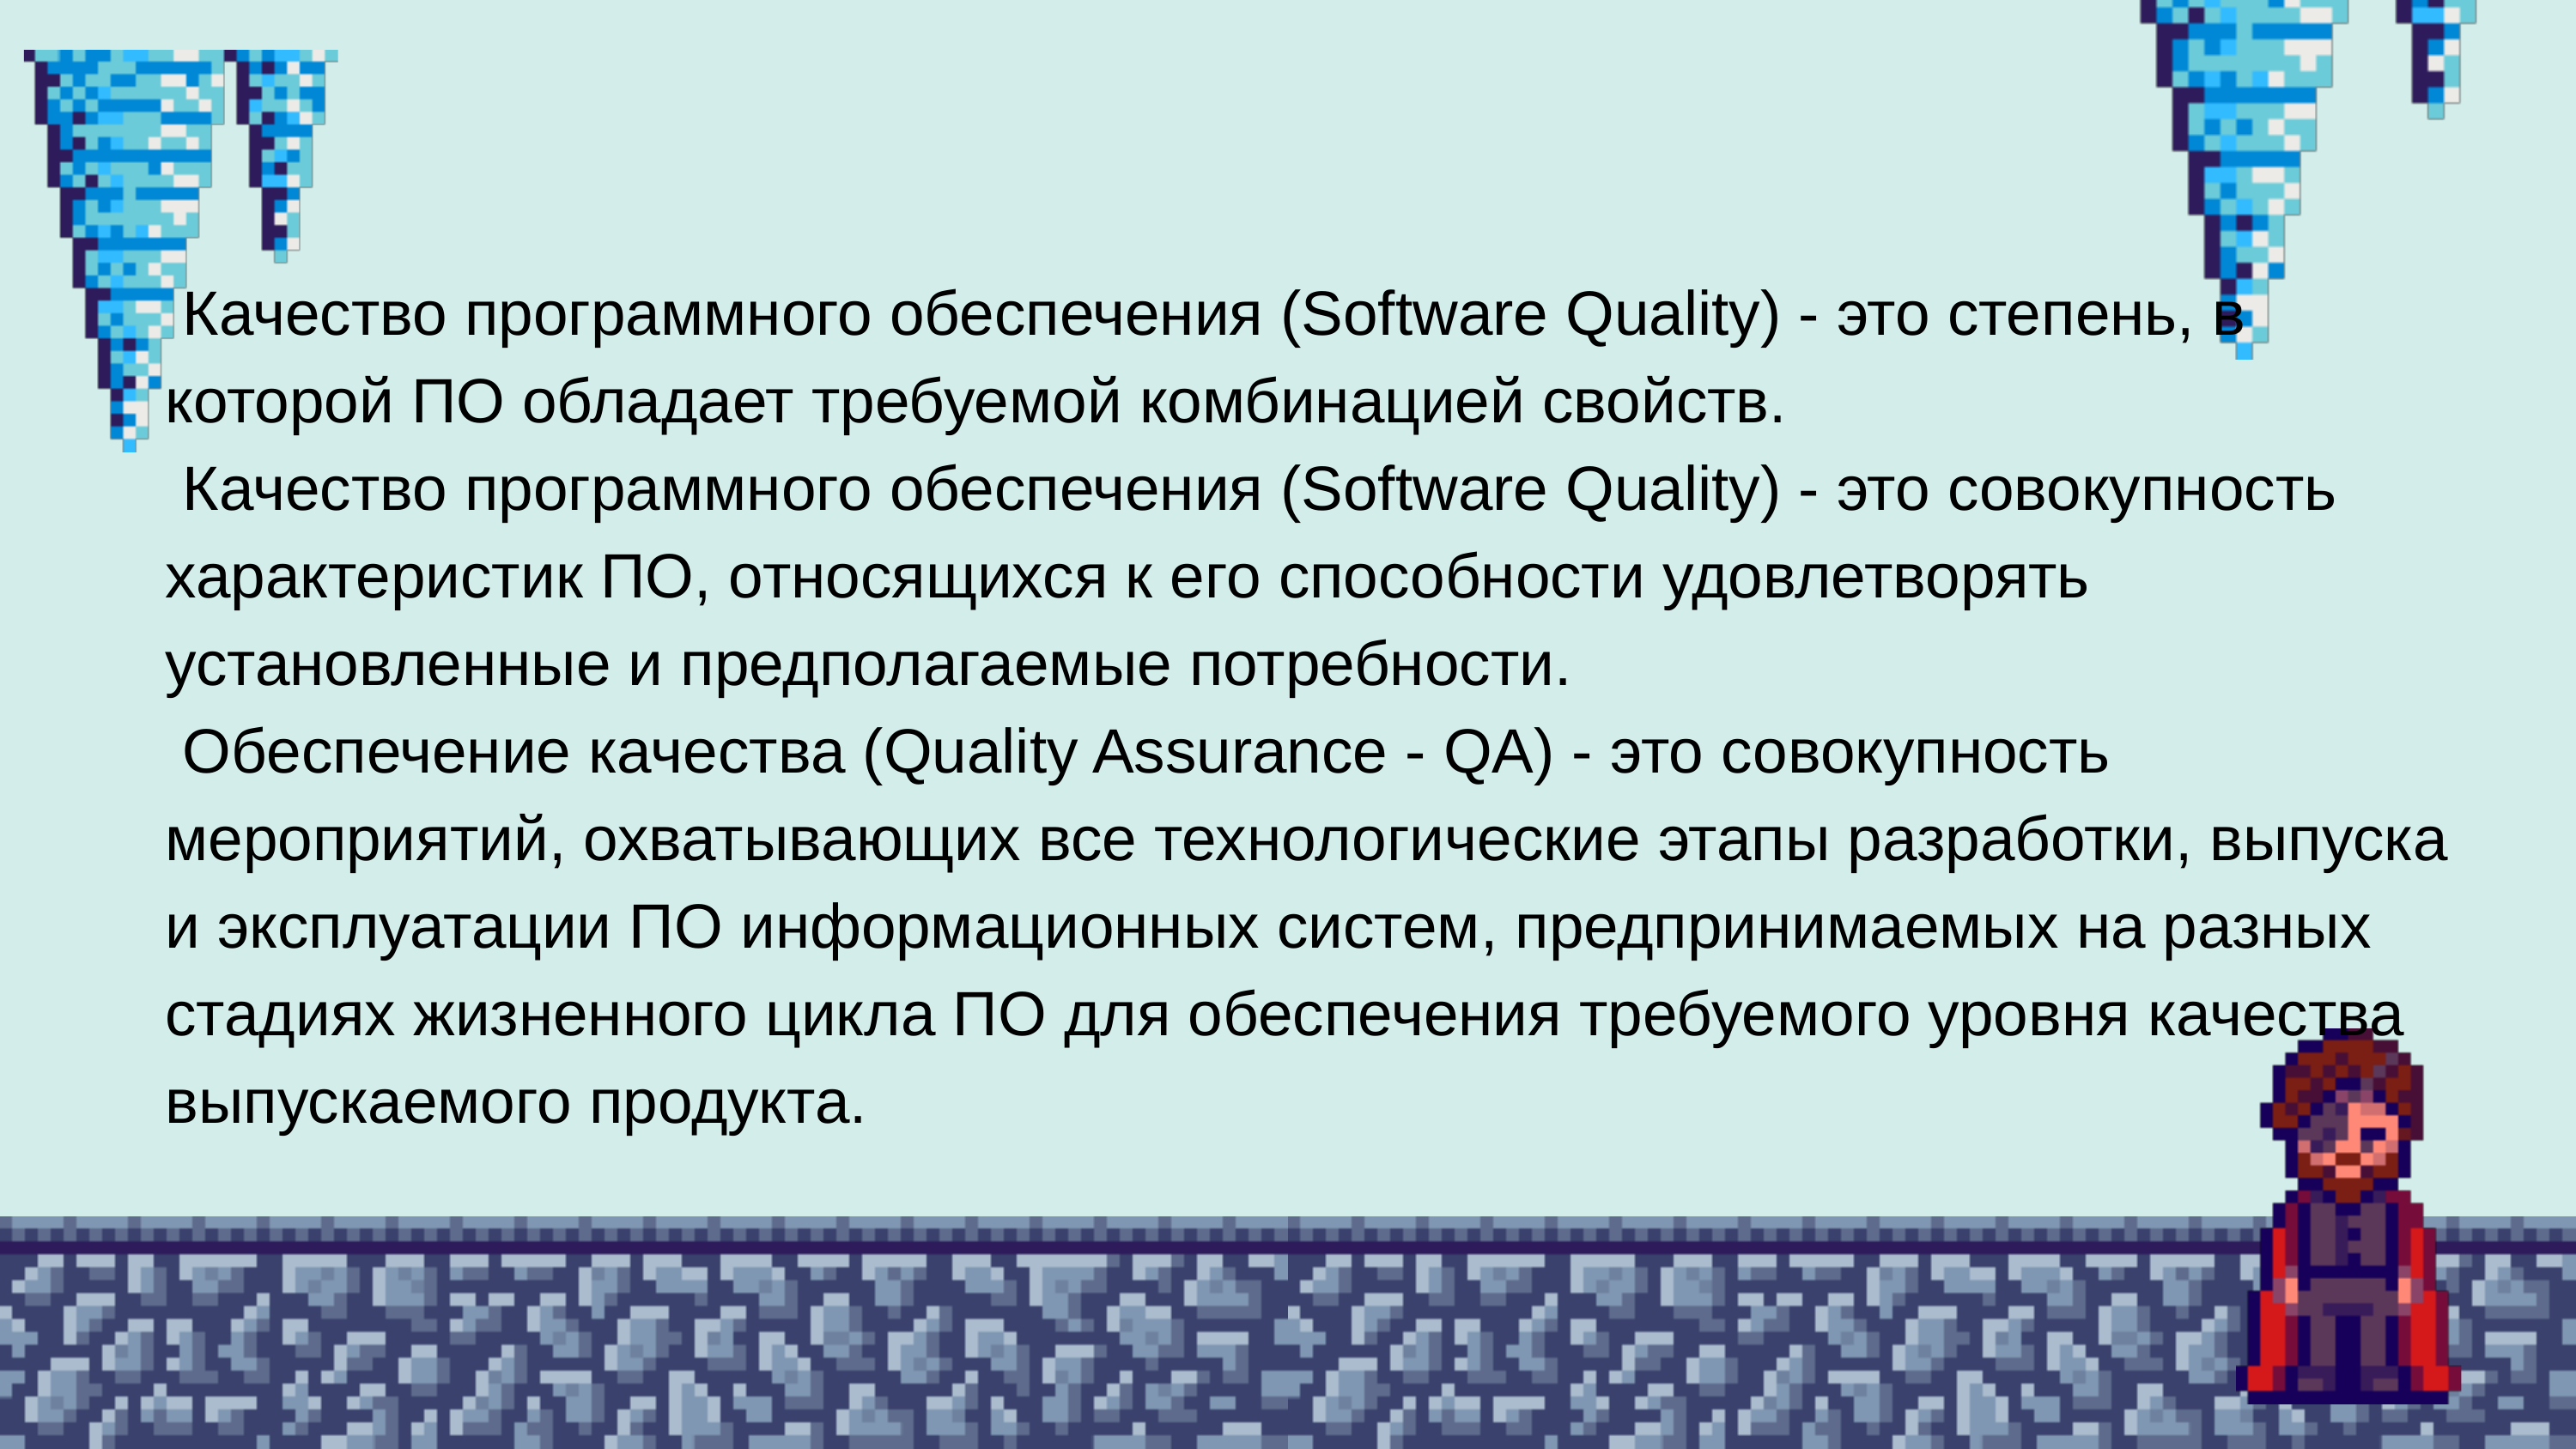

Качество программного обеспечения (Software Quality) - это степень, в которой ПО обладает требуемой комбинацией свойств.
 Качество программного обеспечения (Software Quality) - это совокупность характеристик ПО, относящихся к его способности удовлетворять установленные и предполагаемые потребности.
 Обеспечение качества (Quality Assurance - QA) - это совокупность мероприятий, охватывающих все технологические этапы разработки, выпуска и эксплуатации ПО информационных систем, предпринимаемых на разных стадиях жизненного цикла ПО для обеспечения требуемого уровня качества выпускаемого продукта.